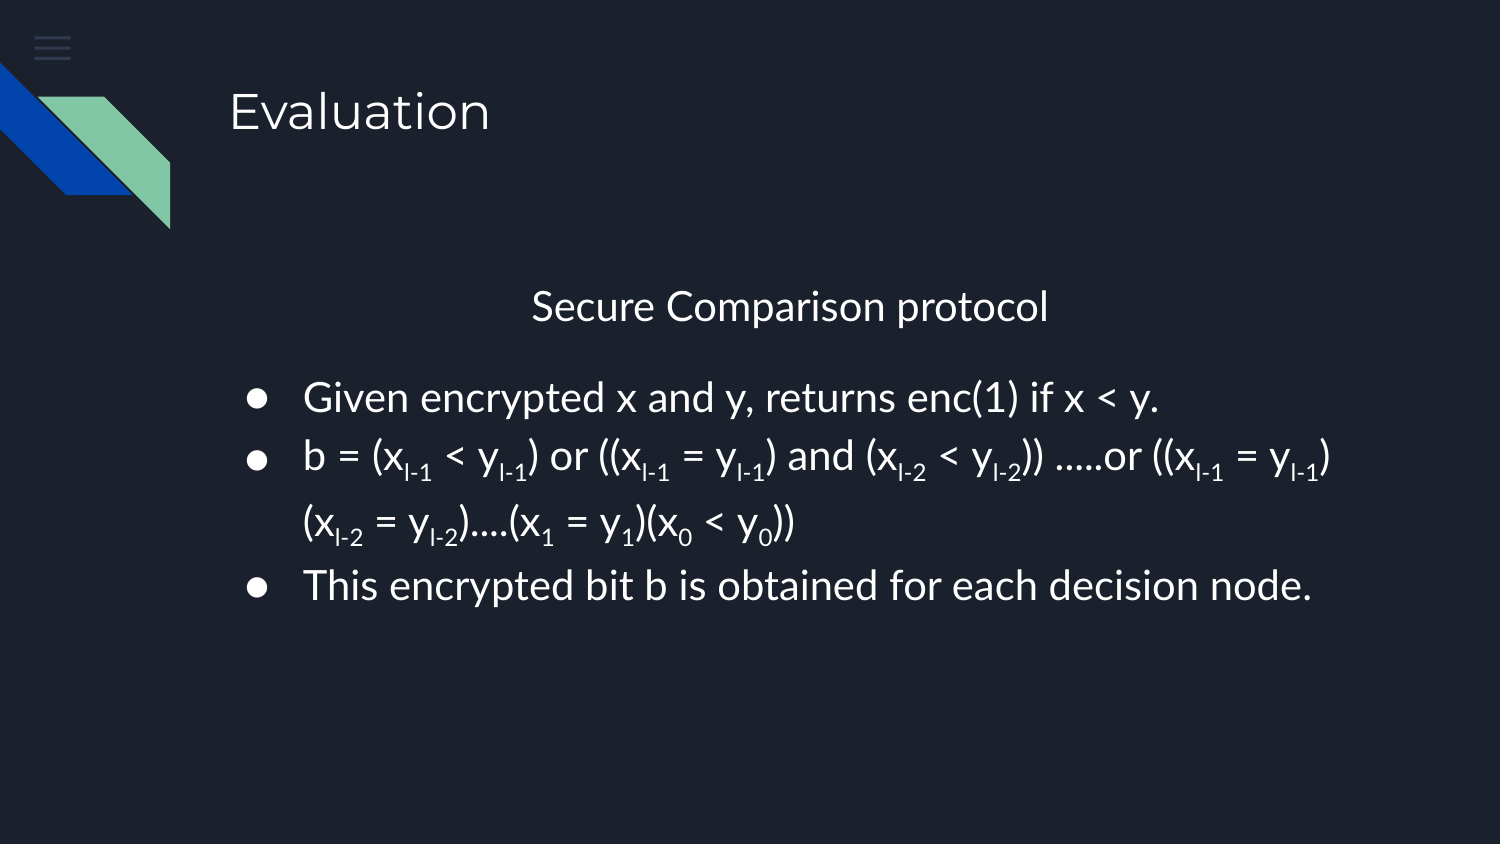

# Evaluation
Secure Comparison protocol
Given encrypted x and y, returns enc(1) if x < y.
b = (xl-1 < yl-1) or ((xl-1 = yl-1) and (xl-2 < yl-2)) .....or ((xl-1 = yl-1)(xl-2 = yl-2)....(x1 = y1)(x0 < y0))
This encrypted bit b is obtained for each decision node.